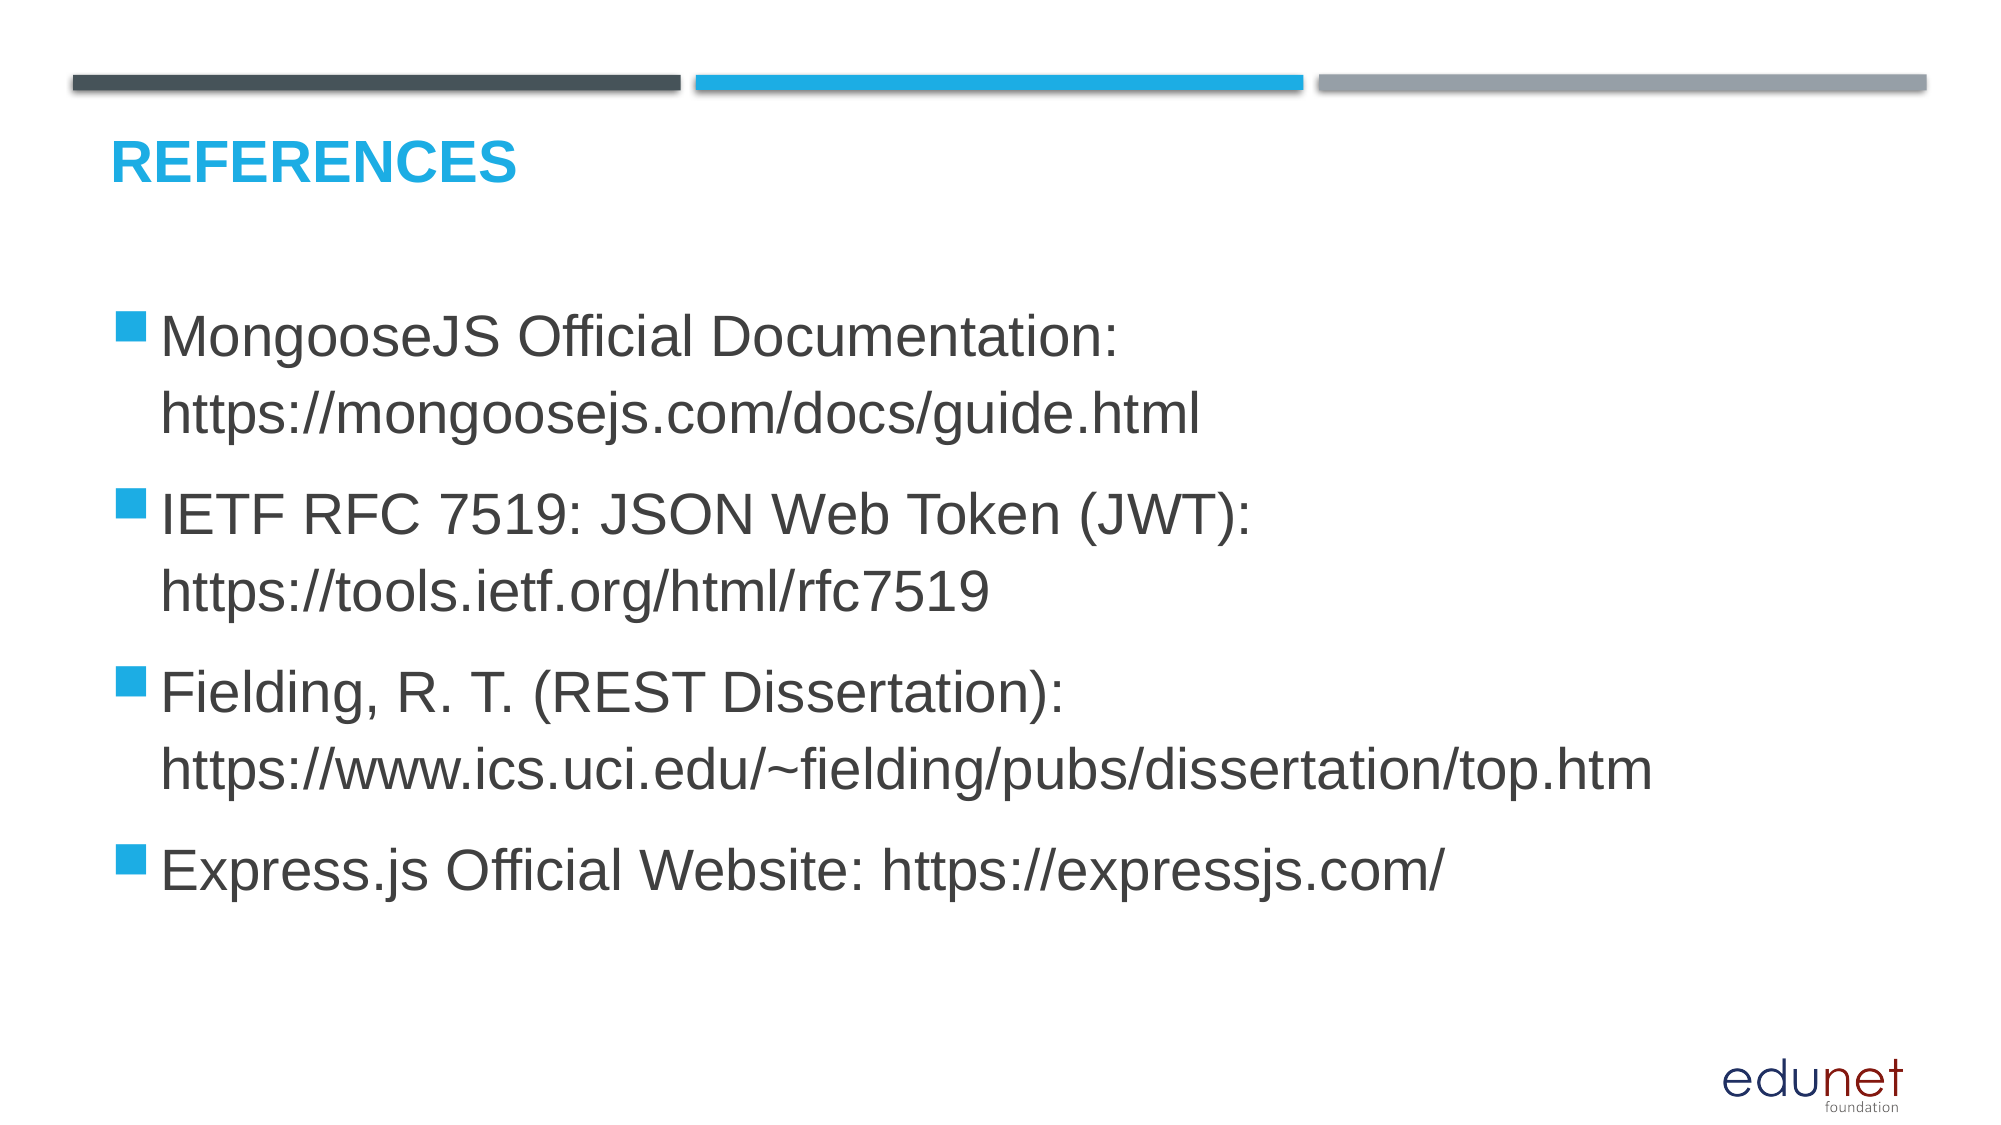

# References
MongooseJS Official Documentation: https://mongoosejs.com/docs/guide.html
IETF RFC 7519: JSON Web Token (JWT): https://tools.ietf.org/html/rfc7519
Fielding, R. T. (REST Dissertation): https://www.ics.uci.edu/~fielding/pubs/dissertation/top.htm
Express.js Official Website: https://expressjs.com/